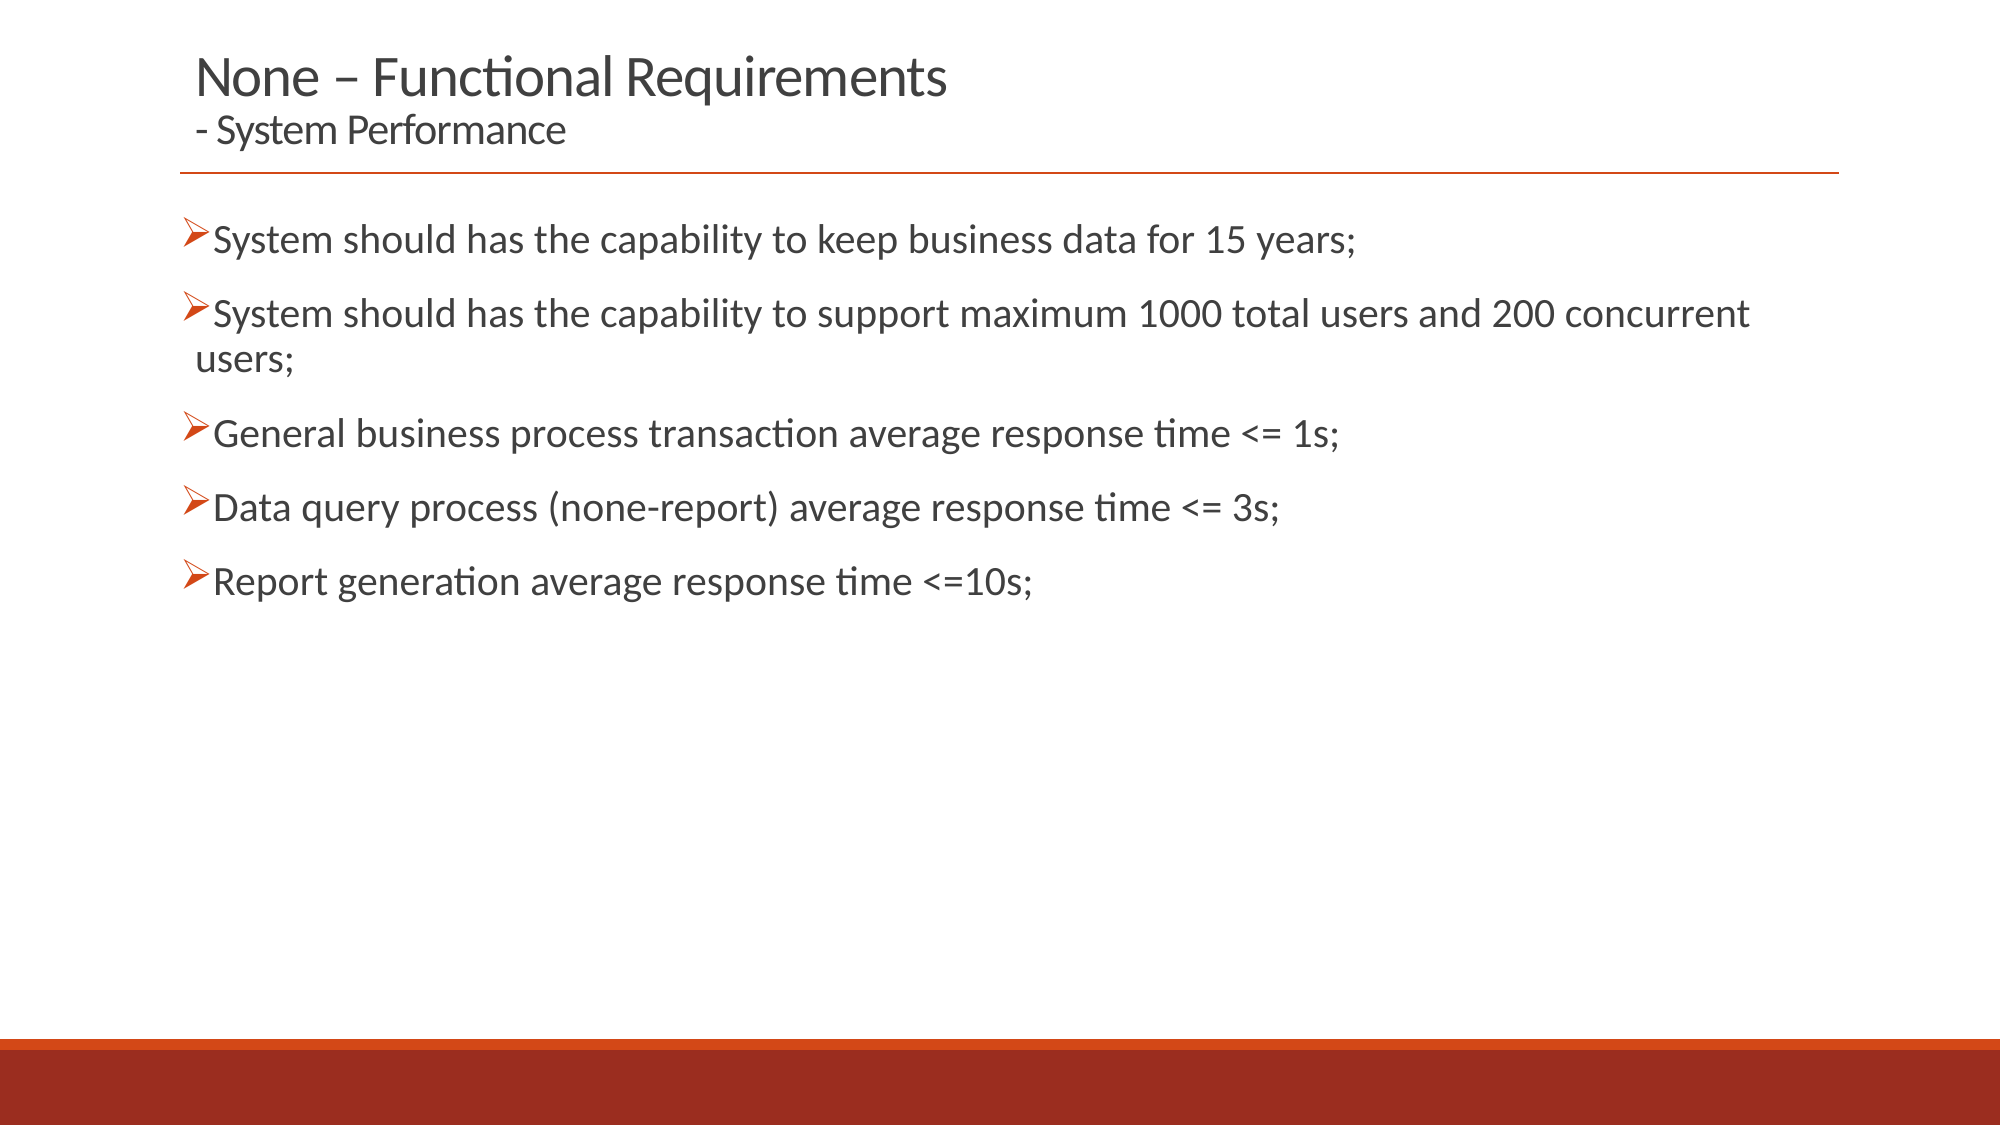

# None – Functional Requirements - System Performance
System should has the capability to keep business data for 15 years;
System should has the capability to support maximum 1000 total users and 200 concurrent users;
General business process transaction average response time <= 1s;
Data query process (none-report) average response time <= 3s;
Report generation average response time <=10s;